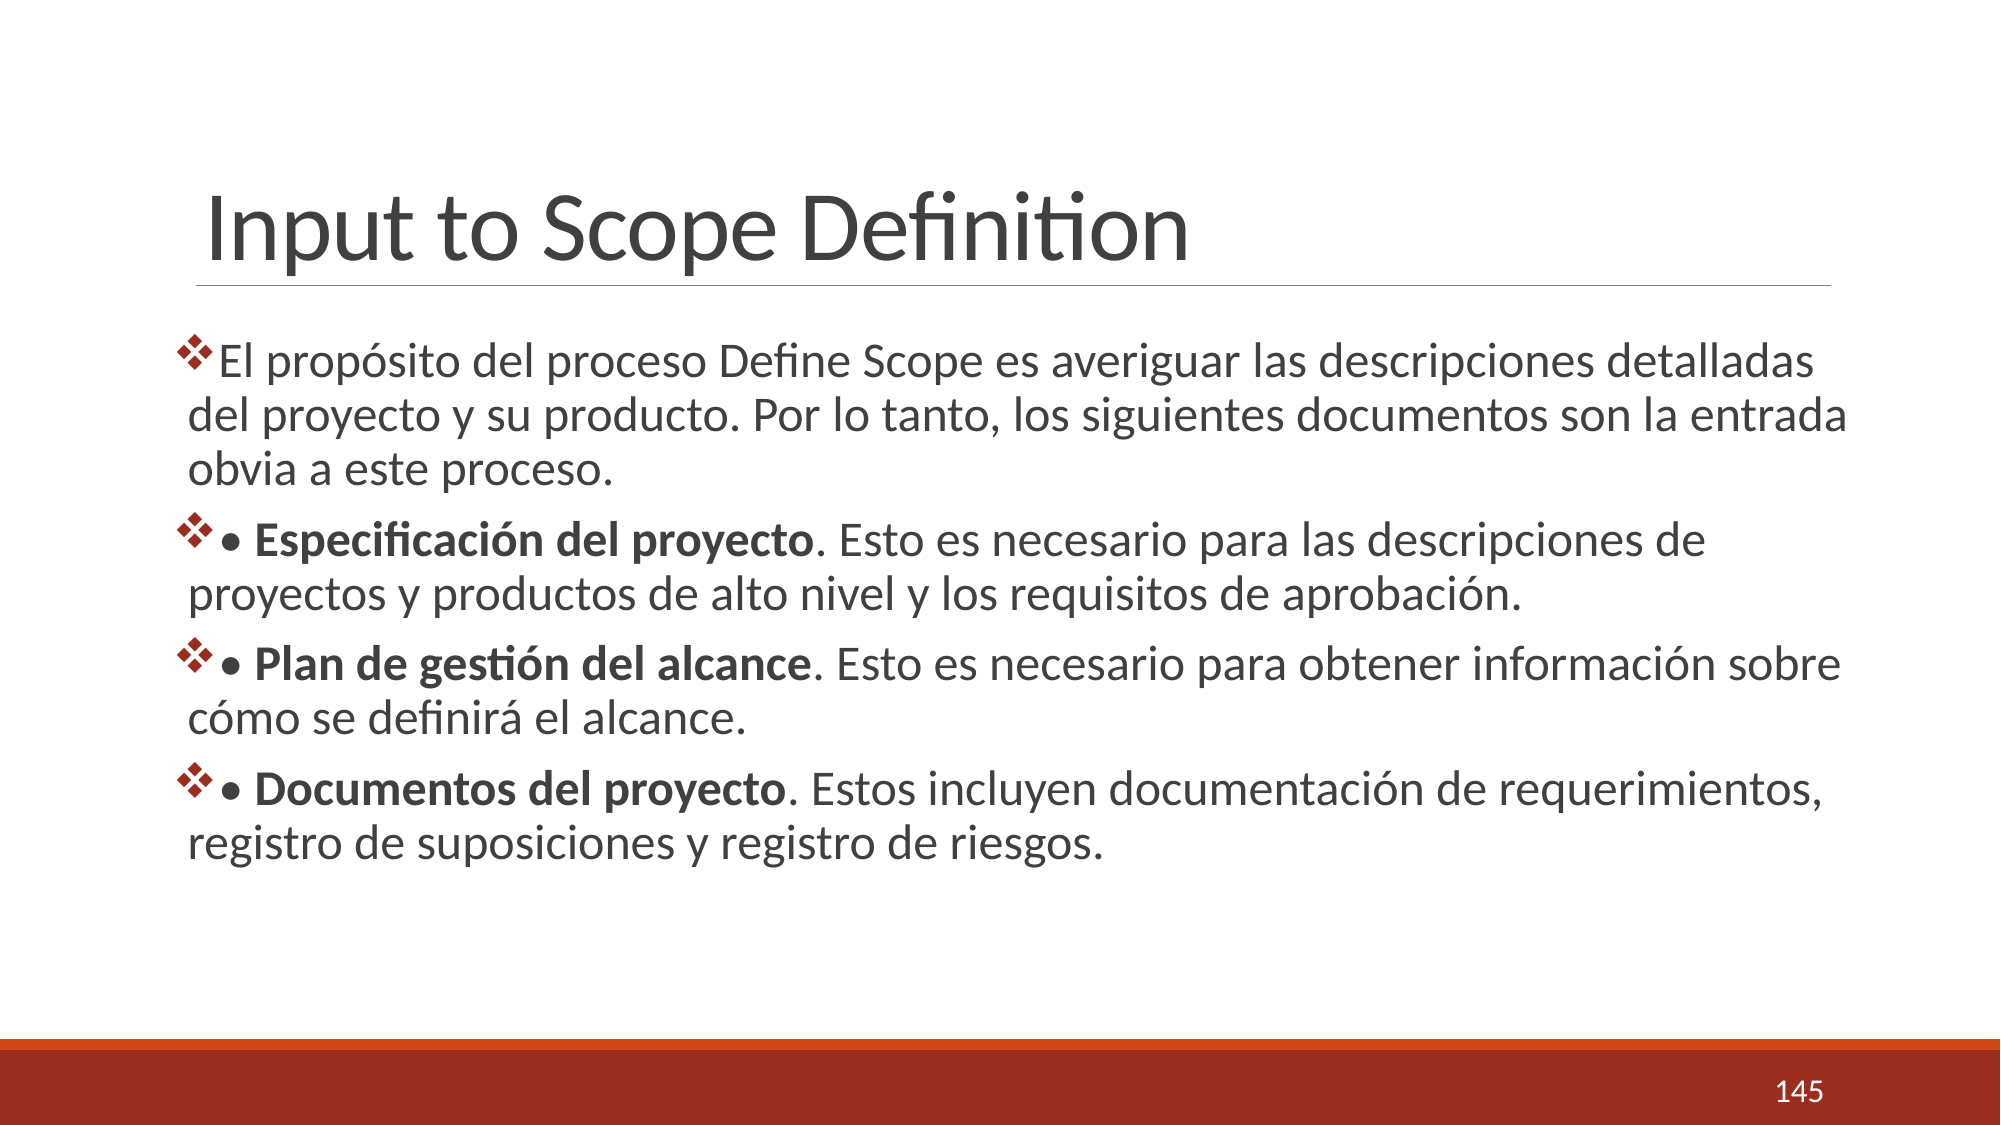

# Input to Scope Definition
El propósito del proceso Define Scope es averiguar las descripciones detalladas del proyecto y su producto. Por lo tanto, los siguientes documentos son la entrada obvia a este proceso.
• Especificación del proyecto. Esto es necesario para las descripciones de proyectos y productos de alto nivel y los requisitos de aprobación.
• Plan de gestión del alcance. Esto es necesario para obtener información sobre cómo se definirá el alcance.
• Documentos del proyecto. Estos incluyen documentación de requerimientos, registro de suposiciones y registro de riesgos.
145